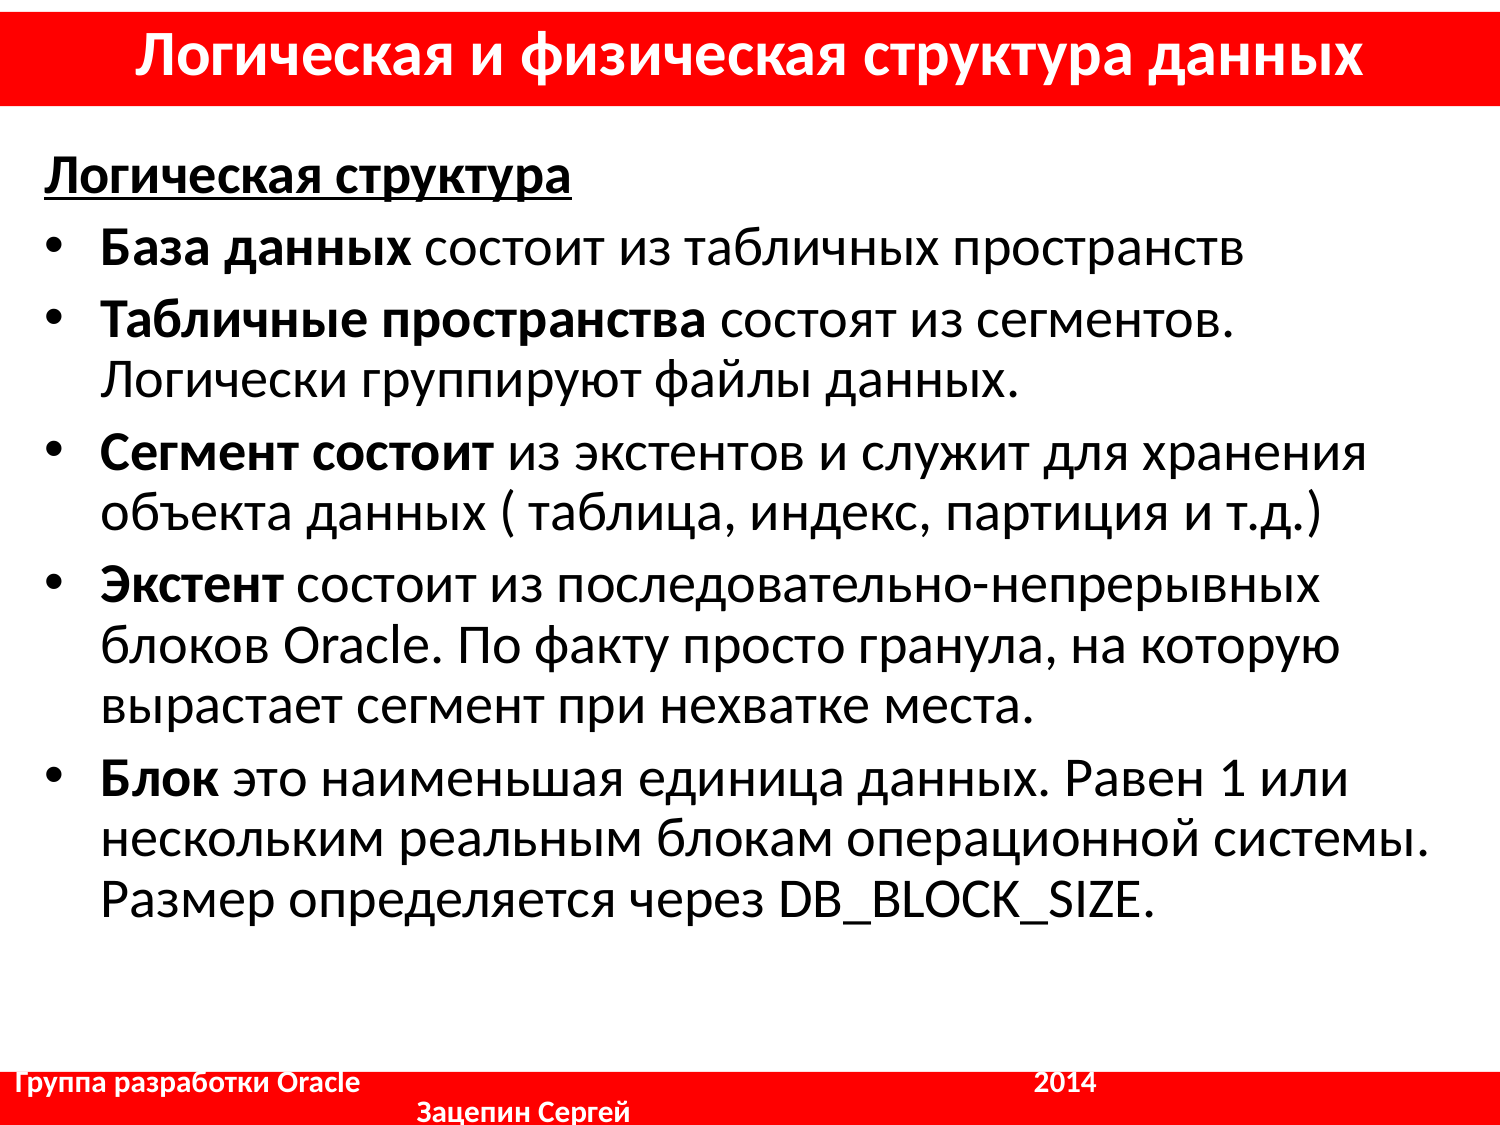

Логическая и физическая структура данных
Логическая структура
База данных состоит из табличных пространств
Табличные пространства состоят из сегментов. Логически группируют файлы данных.
Сегмент состоит из экстентов и служит для хранения объекта данных ( таблица, индекс, партиция и т.д.)
Экстент состоит из последовательно-непрерывных блоков Oracle. По факту просто гранула, на которую вырастает сегмент при нехватке места.
Блок это наименьшая единица данных. Равен 1 или нескольким реальным блокам операционной системы. Размер определяется через DB_BLOCK_SIZE.
Группа разработки Oracle				                 2014	    	 	                                    Зацепин Сергей